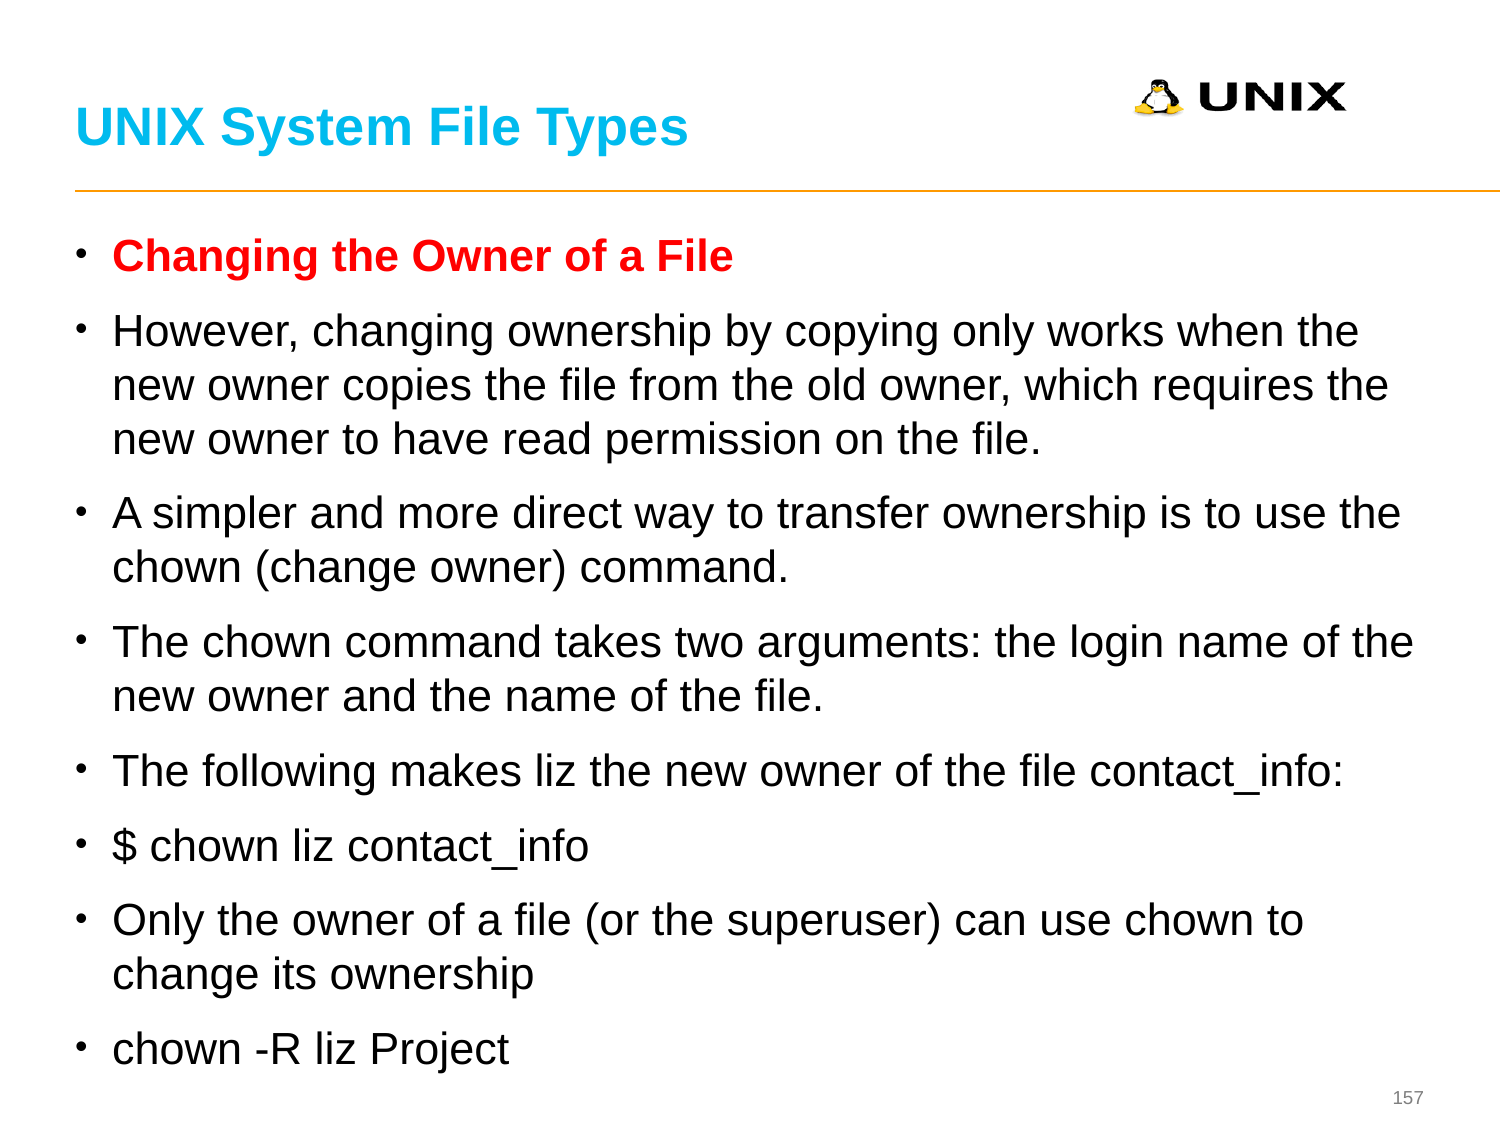

# UNIX System File Types
Changing the Owner of a File
However, changing ownership by copying only works when the new owner copies the file from the old owner, which requires the new owner to have read permission on the file.
A simpler and more direct way to transfer ownership is to use the chown (change owner) command.
The chown command takes two arguments: the login name of the new owner and the name of the file.
The following makes liz the new owner of the file contact_info:
$ chown liz contact_info
Only the owner of a file (or the superuser) can use chown to change its ownership
chown -R liz Project